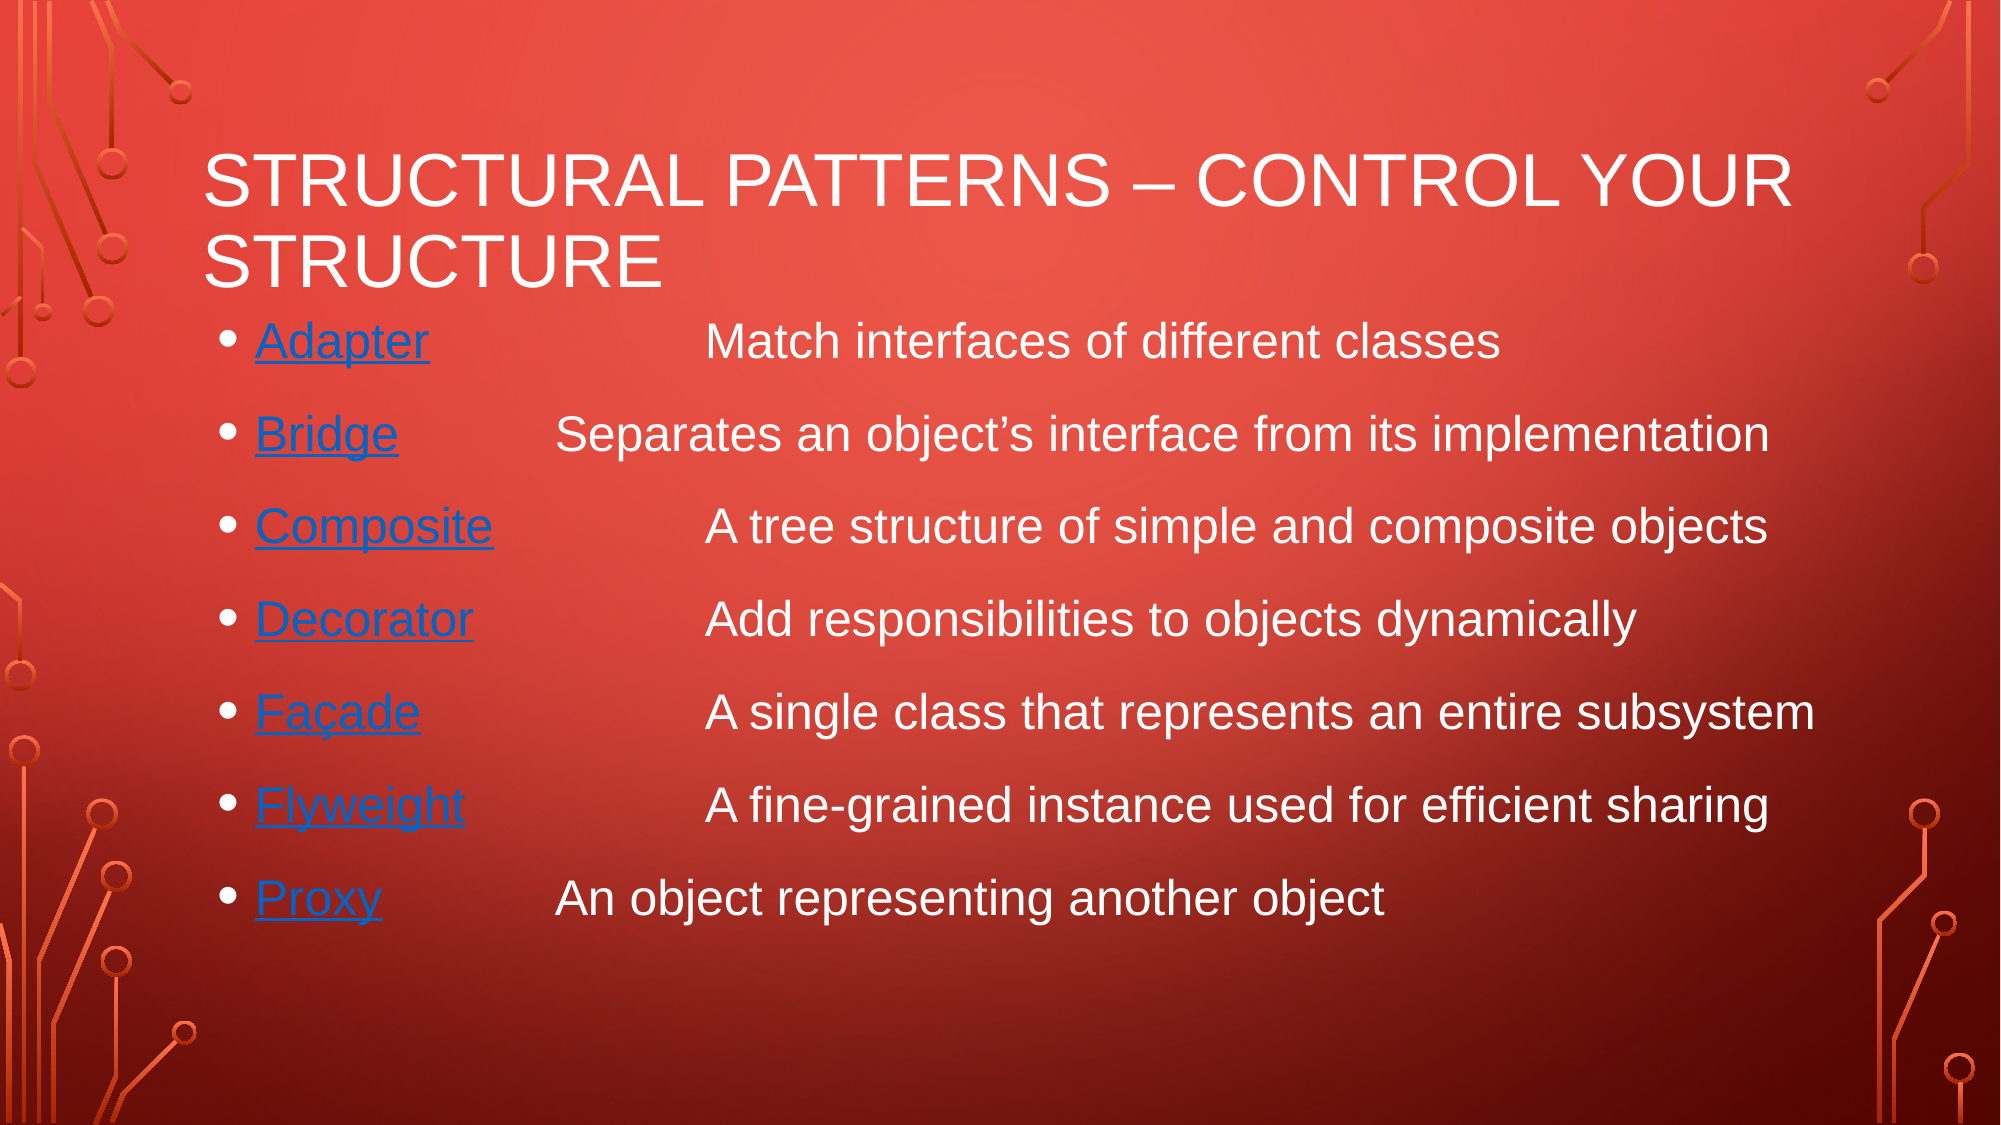

# Structural patterns – control your structure
Adapter 		Match interfaces of different classes
Bridge		Separates an object’s interface from its implementation
Composite		A tree structure of simple and composite objects
Decorator		Add responsibilities to objects dynamically
Façade		A single class that represents an entire subsystem
Flyweight		A fine-grained instance used for efficient sharing
Proxy		An object representing another object